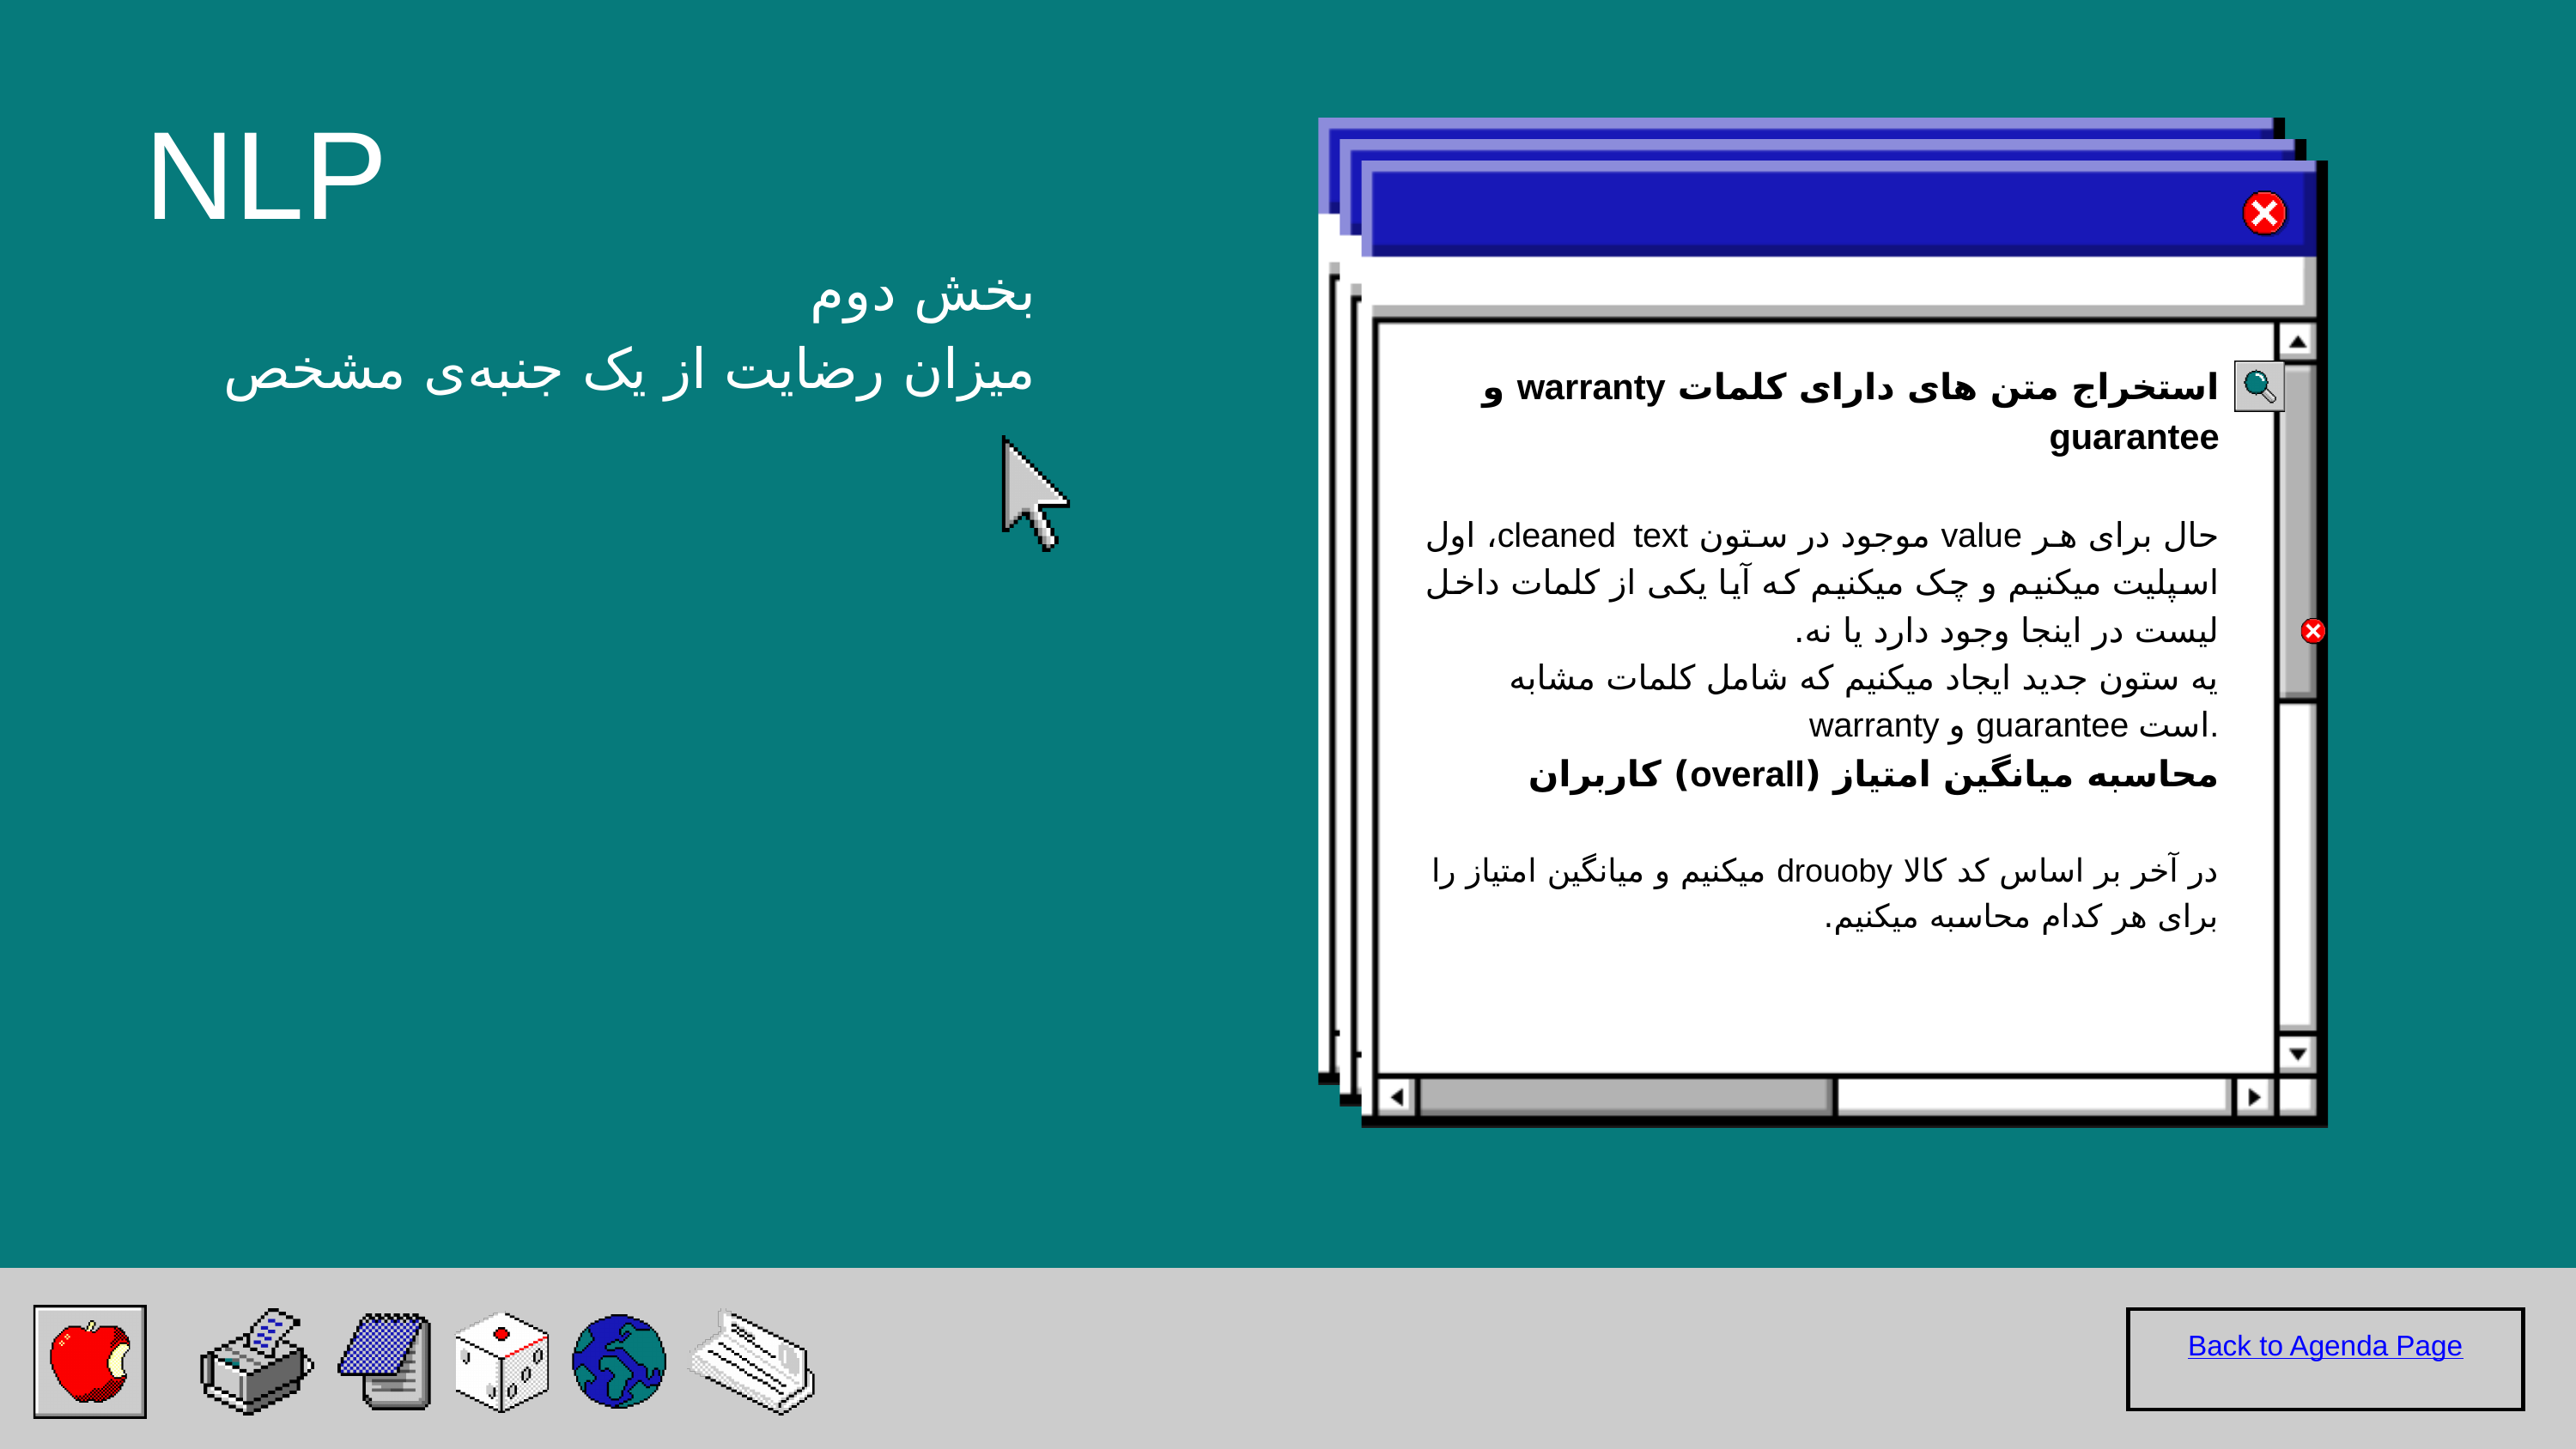

NLP
بخش دوم
میزان رضایت از یک جنبه‌ی مشخص

استخراج متن های دارای کلمات warranty و guarantee

حال برای هر value موجود در ستون cleaned text، اول اسپلیت میکنیم و چک میکنیم که آیا یکی از کلمات داخل لیست در اینجا وجود دارد یا نه.
یه ستون جدید ایجاد میکنیم که شامل کلمات مشابه warranty و guarantee است.
محاسبه میانگین امتیاز (overall) کاربران

در آخر بر اساس کد کالا drouoby میکنیم و میانگین امتیاز را برای هر کدام محاسبه میکنیم.

Back to Agenda Page